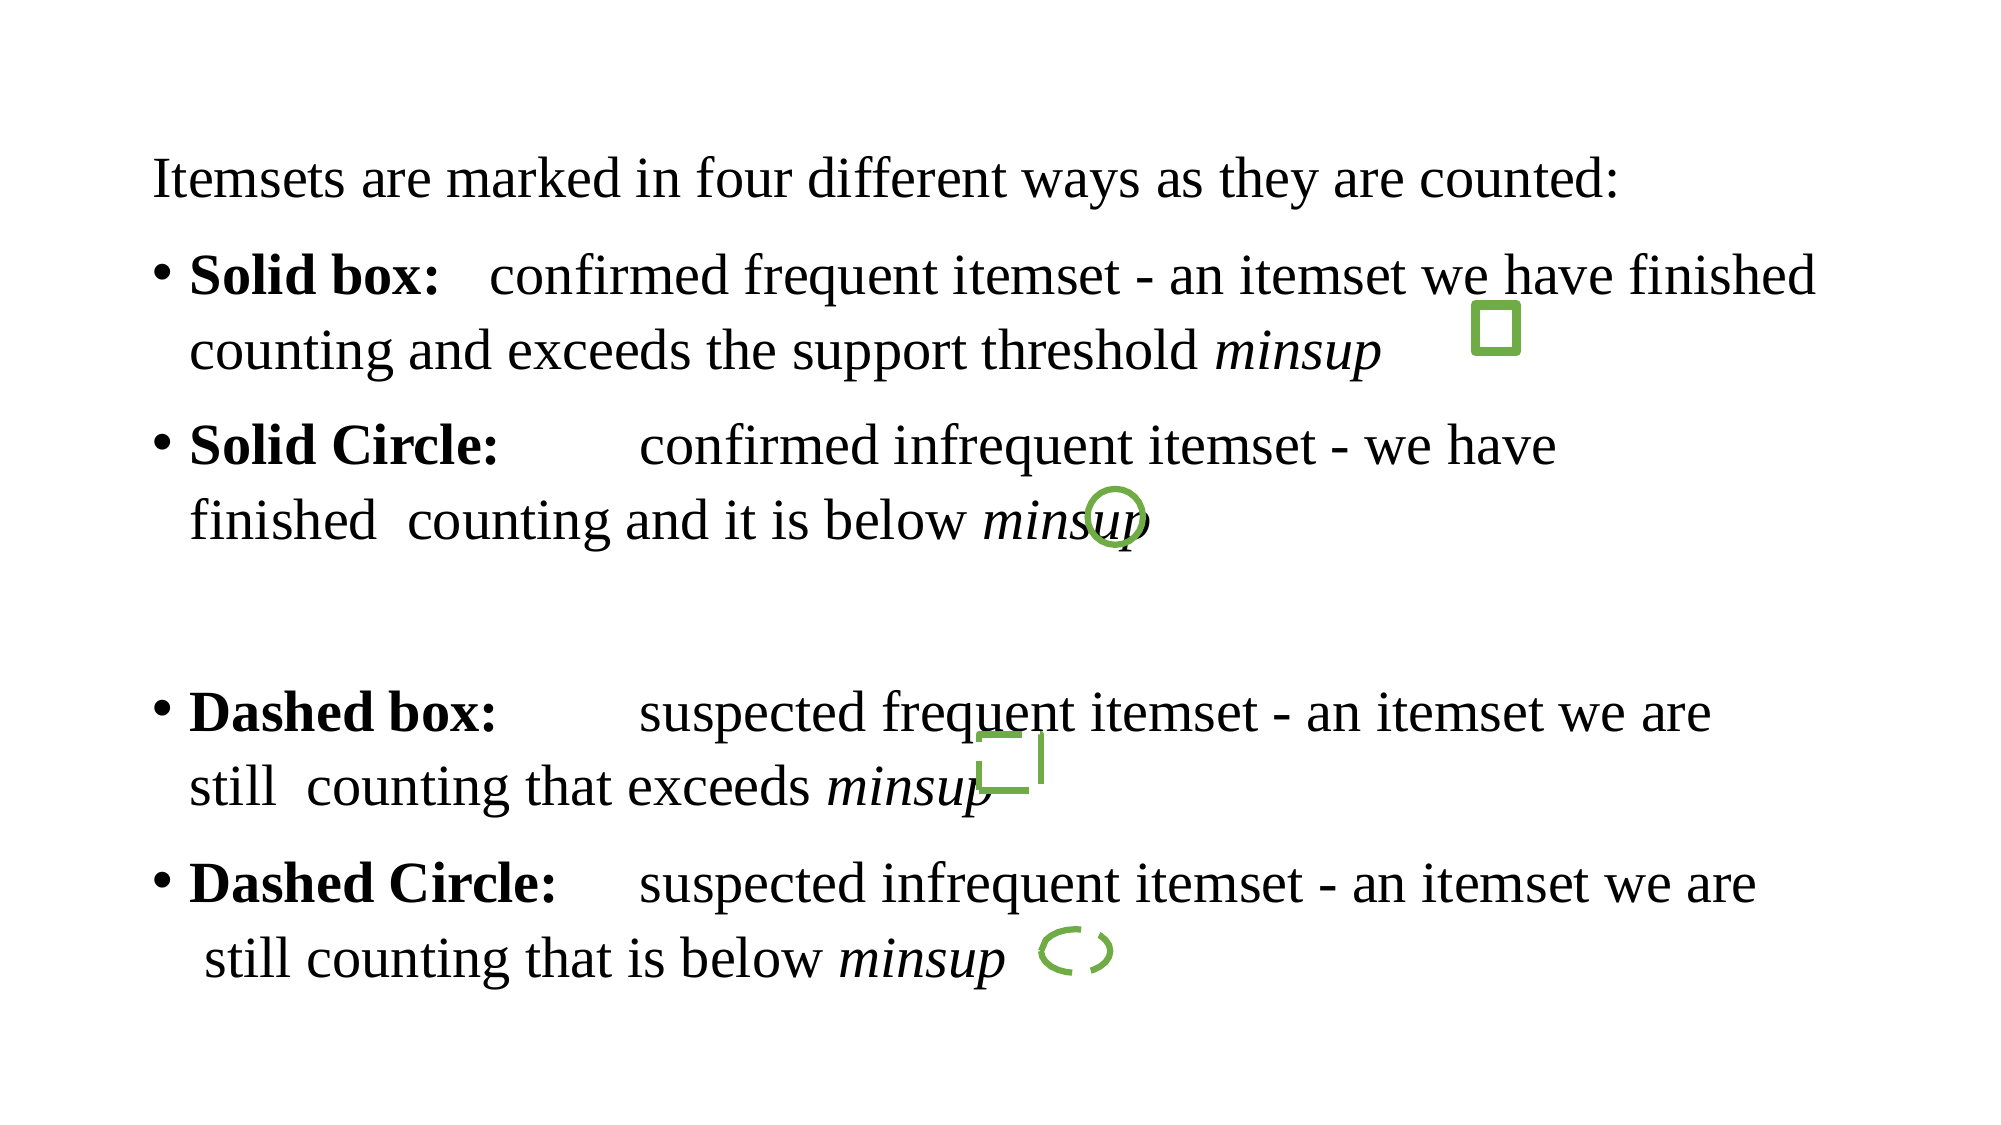

Itemsets are marked in four different ways as they are counted:
Solid box:	confirmed frequent itemset - an itemset we have finished  counting and exceeds the support threshold minsup
Solid Circle:	confirmed infrequent itemset - we have finished  counting and it is below minsup

Dashed box:	suspected frequent itemset - an itemset we are still  counting that exceeds minsup
Dashed Circle:	suspected infrequent itemset - an itemset we are  still counting that is below minsup